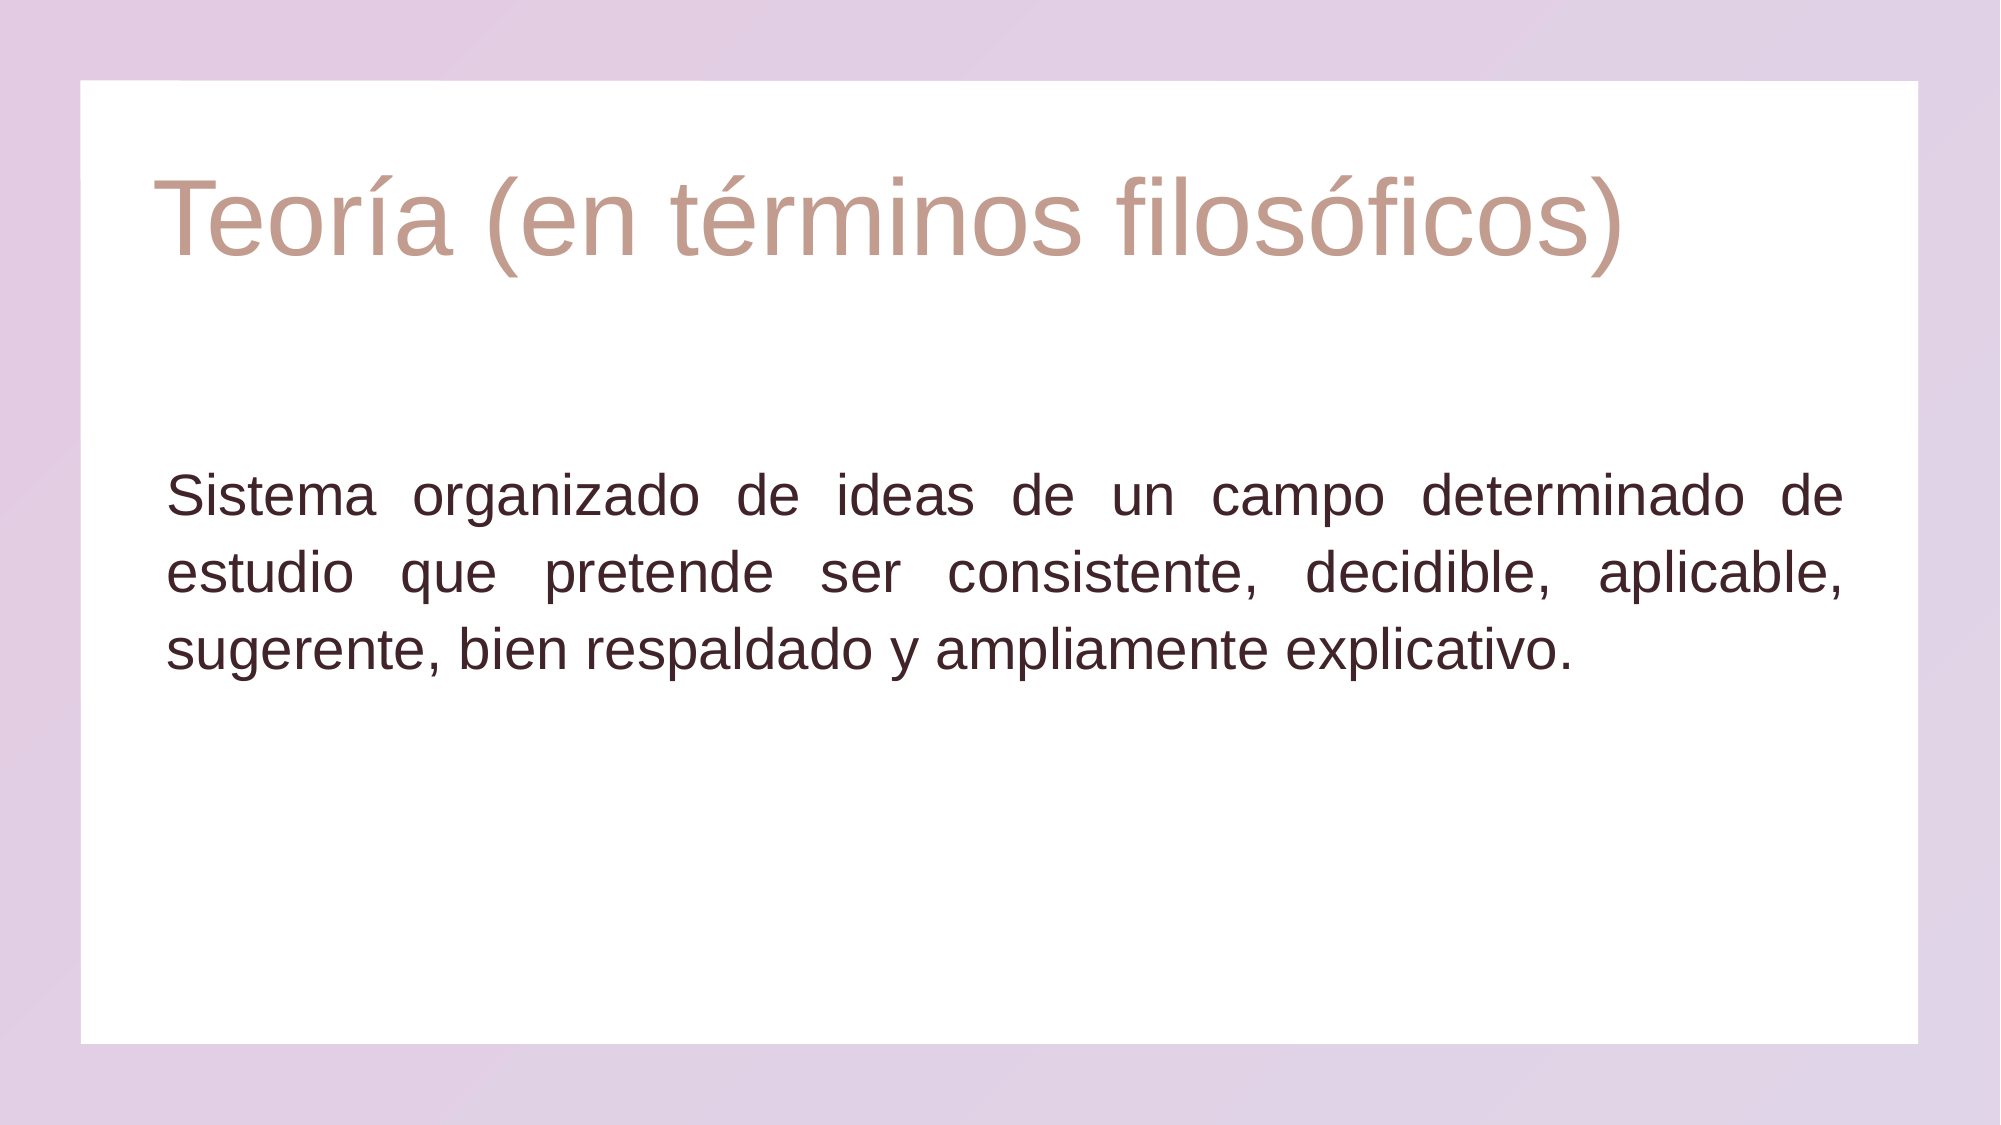

# Teoría (en términos filosóficos)
Sistema organizado de ideas de un campo determinado de estudio que pretende ser consistente, decidible, aplicable, sugerente, bien respaldado y ampliamente explicativo.